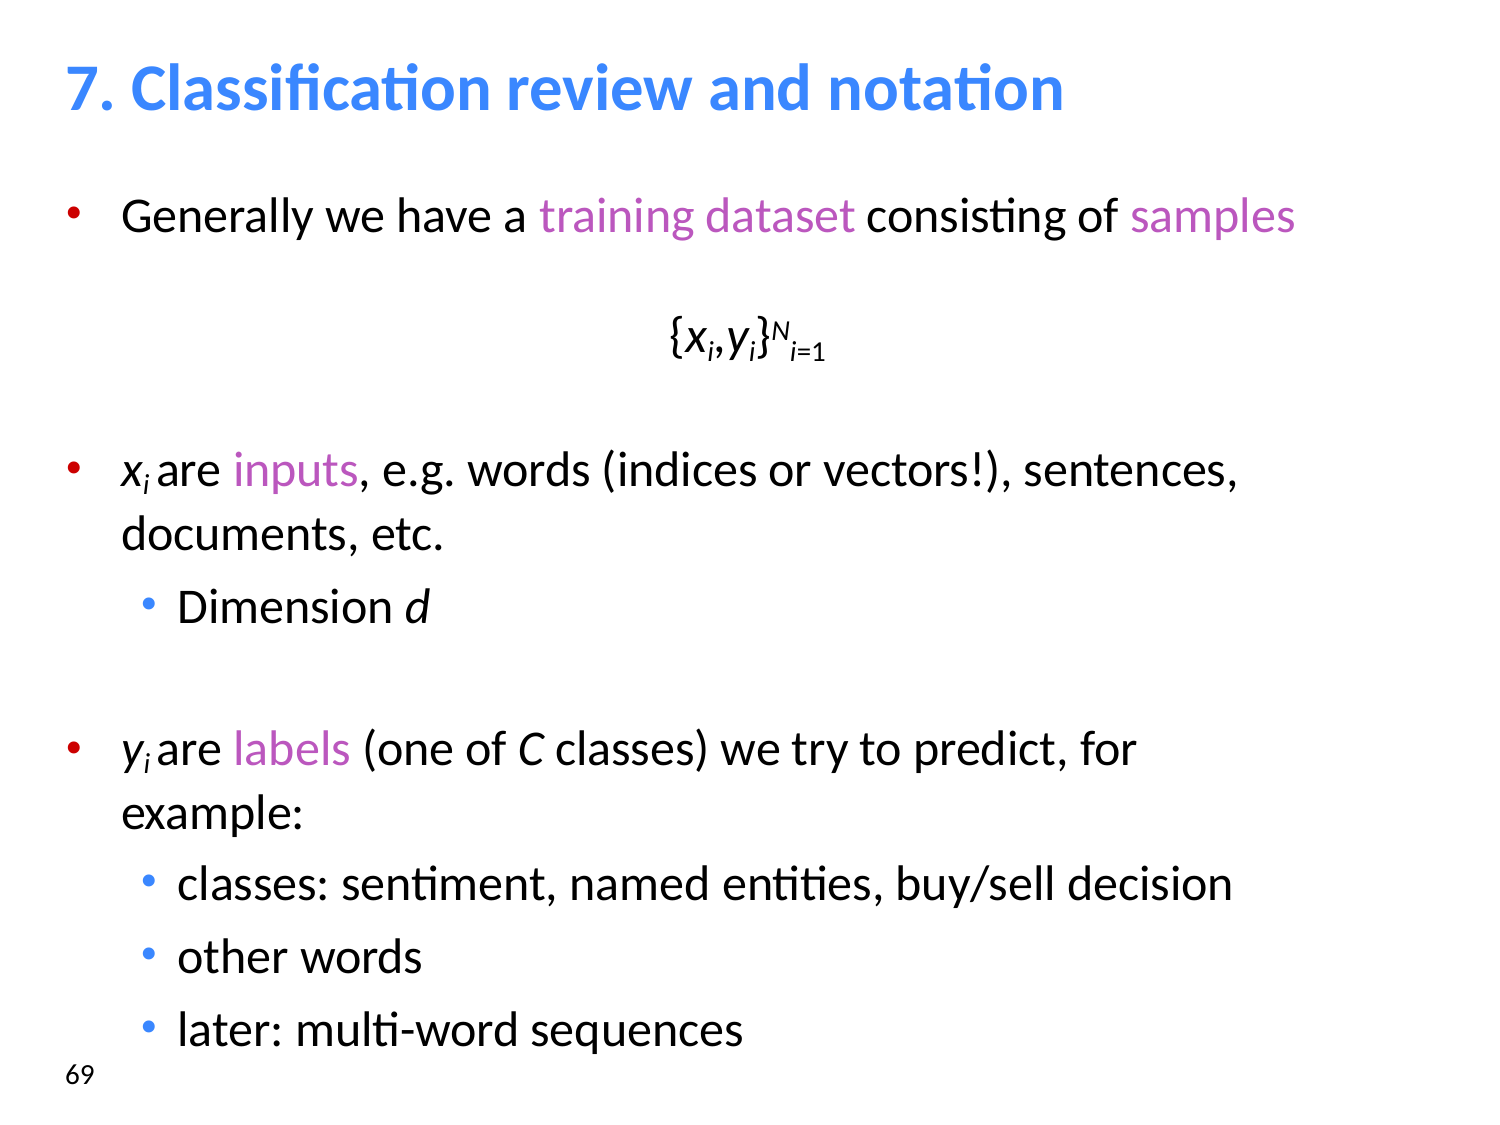

# 7. Classification review and notation
Generally we have a training dataset consisting of samples

{xi,yi}Ni=1

xi are inputs, e.g. words (indices or vectors!), sentences,  documents, etc.
Dimension d

yi are labels (one of C classes) we try to predict, for example:
classes: sentiment, named entities, buy/sell decision
other words
later: multi-word sequences
69